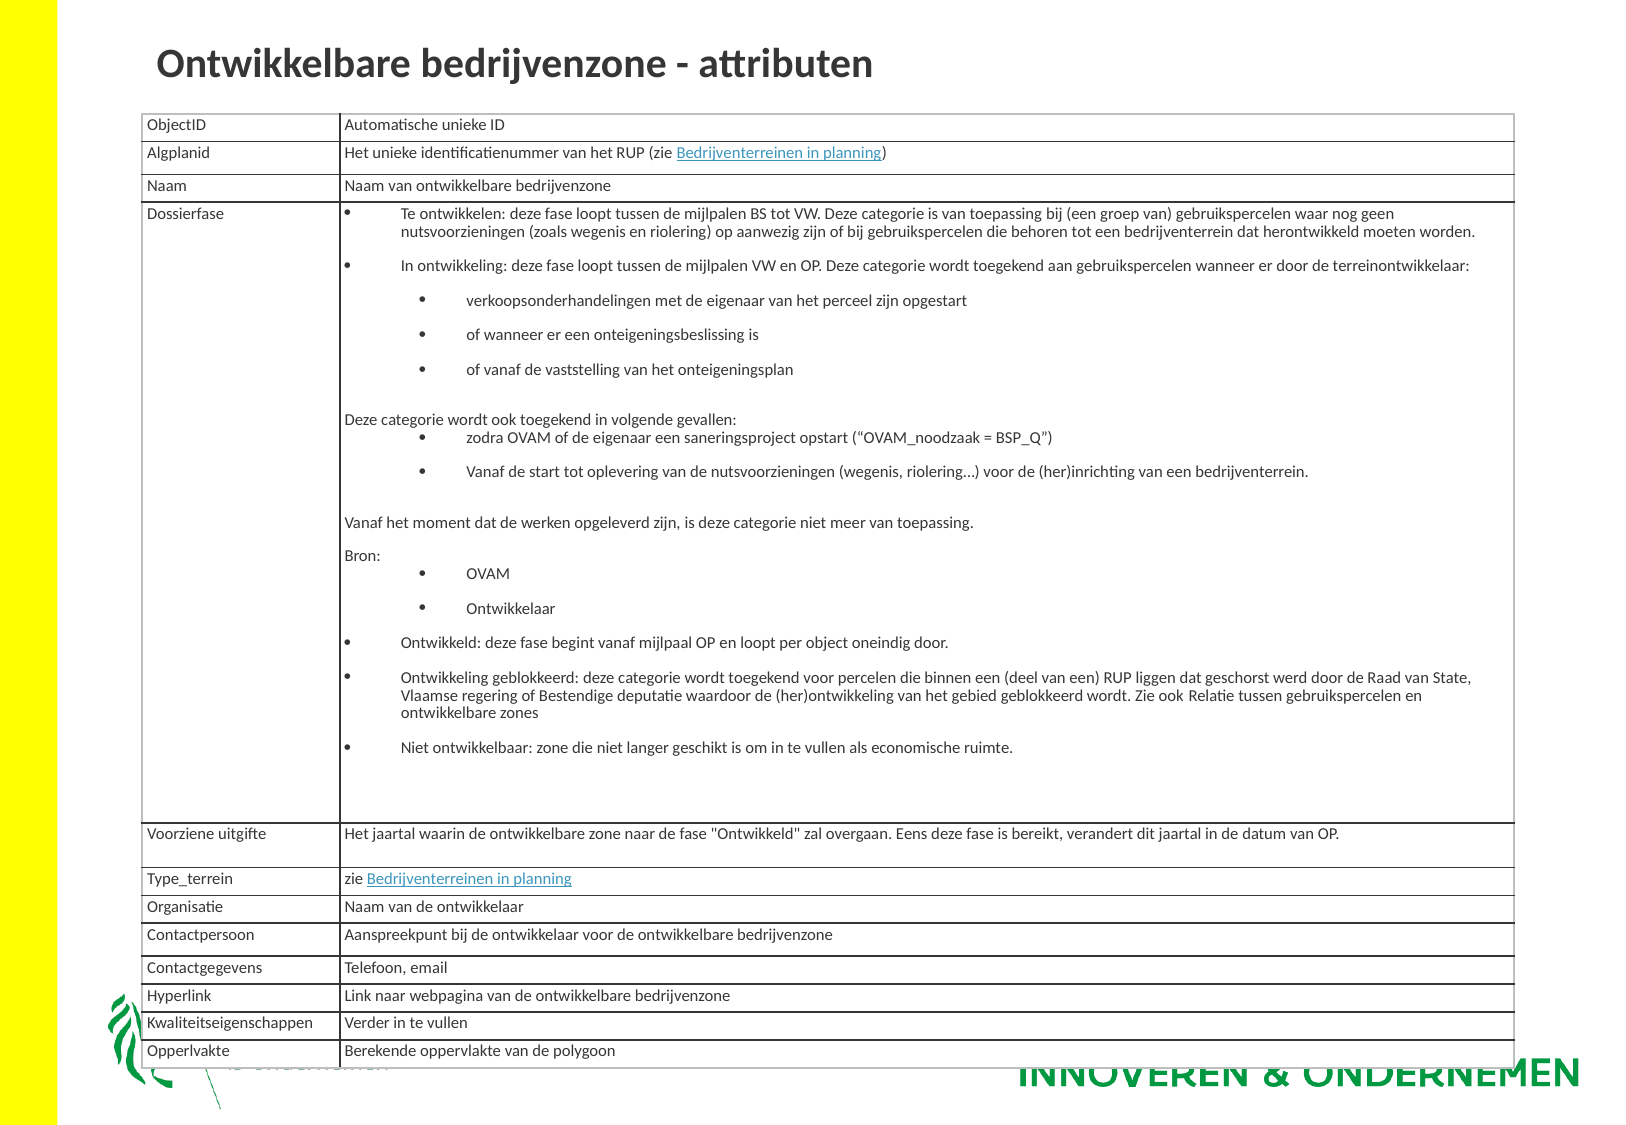

Ontwikkelbare bedrijvenzone - attributen
| ObjectID | Automatische unieke ID |
| --- | --- |
| Algplanid | Het unieke identificatienummer van het RUP (zie Bedrijventerreinen in planning) |
| Naam | Naam van ontwikkelbare bedrijvenzone |
| Dossierfase | Te ontwikkelen: deze fase loopt tussen de mijlpalen BS tot VW. Deze categorie is van toepassing bij (een groep van) gebruikspercelen waar nog geen nutsvoorzieningen (zoals wegenis en riolering) op aanwezig zijn of bij gebruikspercelen die behoren tot een bedrijventerrein dat herontwikkeld moeten worden. In ontwikkeling: deze fase loopt tussen de mijlpalen VW en OP. Deze categorie wordt toegekend aan gebruikspercelen wanneer er door de terreinontwikkelaar: verkoopsonderhandelingen met de eigenaar van het perceel zijn opgestart of wanneer er een onteigeningsbeslissing is of vanaf de vaststelling van het onteigeningsplan Deze categorie wordt ook toegekend in volgende gevallen: zodra OVAM of de eigenaar een saneringsproject opstart (“OVAM\_noodzaak = BSP\_Q”) Vanaf de start tot oplevering van de nutsvoorzieningen (wegenis, riolering…) voor de (her)inrichting van een bedrijventerrein. Vanaf het moment dat de werken opgeleverd zijn, is deze categorie niet meer van toepassing. Bron: OVAM Ontwikkelaar Ontwikkeld: deze fase begint vanaf mijlpaal OP en loopt per object oneindig door. Ontwikkeling geblokkeerd: deze categorie wordt toegekend voor percelen die binnen een (deel van een) RUP liggen dat geschorst werd door de Raad van State, Vlaamse regering of Bestendige deputatie waardoor de (her)ontwikkeling van het gebied geblokkeerd wordt. Zie ook Relatie tussen gebruikspercelen en ontwikkelbare zones Niet ontwikkelbaar: zone die niet langer geschikt is om in te vullen als economische ruimte. |
| Voorziene uitgifte | Het jaartal waarin de ontwikkelbare zone naar de fase "Ontwikkeld" zal overgaan. Eens deze fase is bereikt, verandert dit jaartal in de datum van OP. |
| Type\_terrein | zie Bedrijventerreinen in planning |
| Organisatie | Naam van de ontwikkelaar |
| Contactpersoon | Aanspreekpunt bij de ontwikkelaar voor de ontwikkelbare bedrijvenzone |
| Contactgegevens | Telefoon, email |
| Hyperlink | Link naar webpagina van de ontwikkelbare bedrijvenzone |
| Kwaliteitseigenschappen | Verder in te vullen |
| Opperlvakte | Berekende oppervlakte van de polygoon |